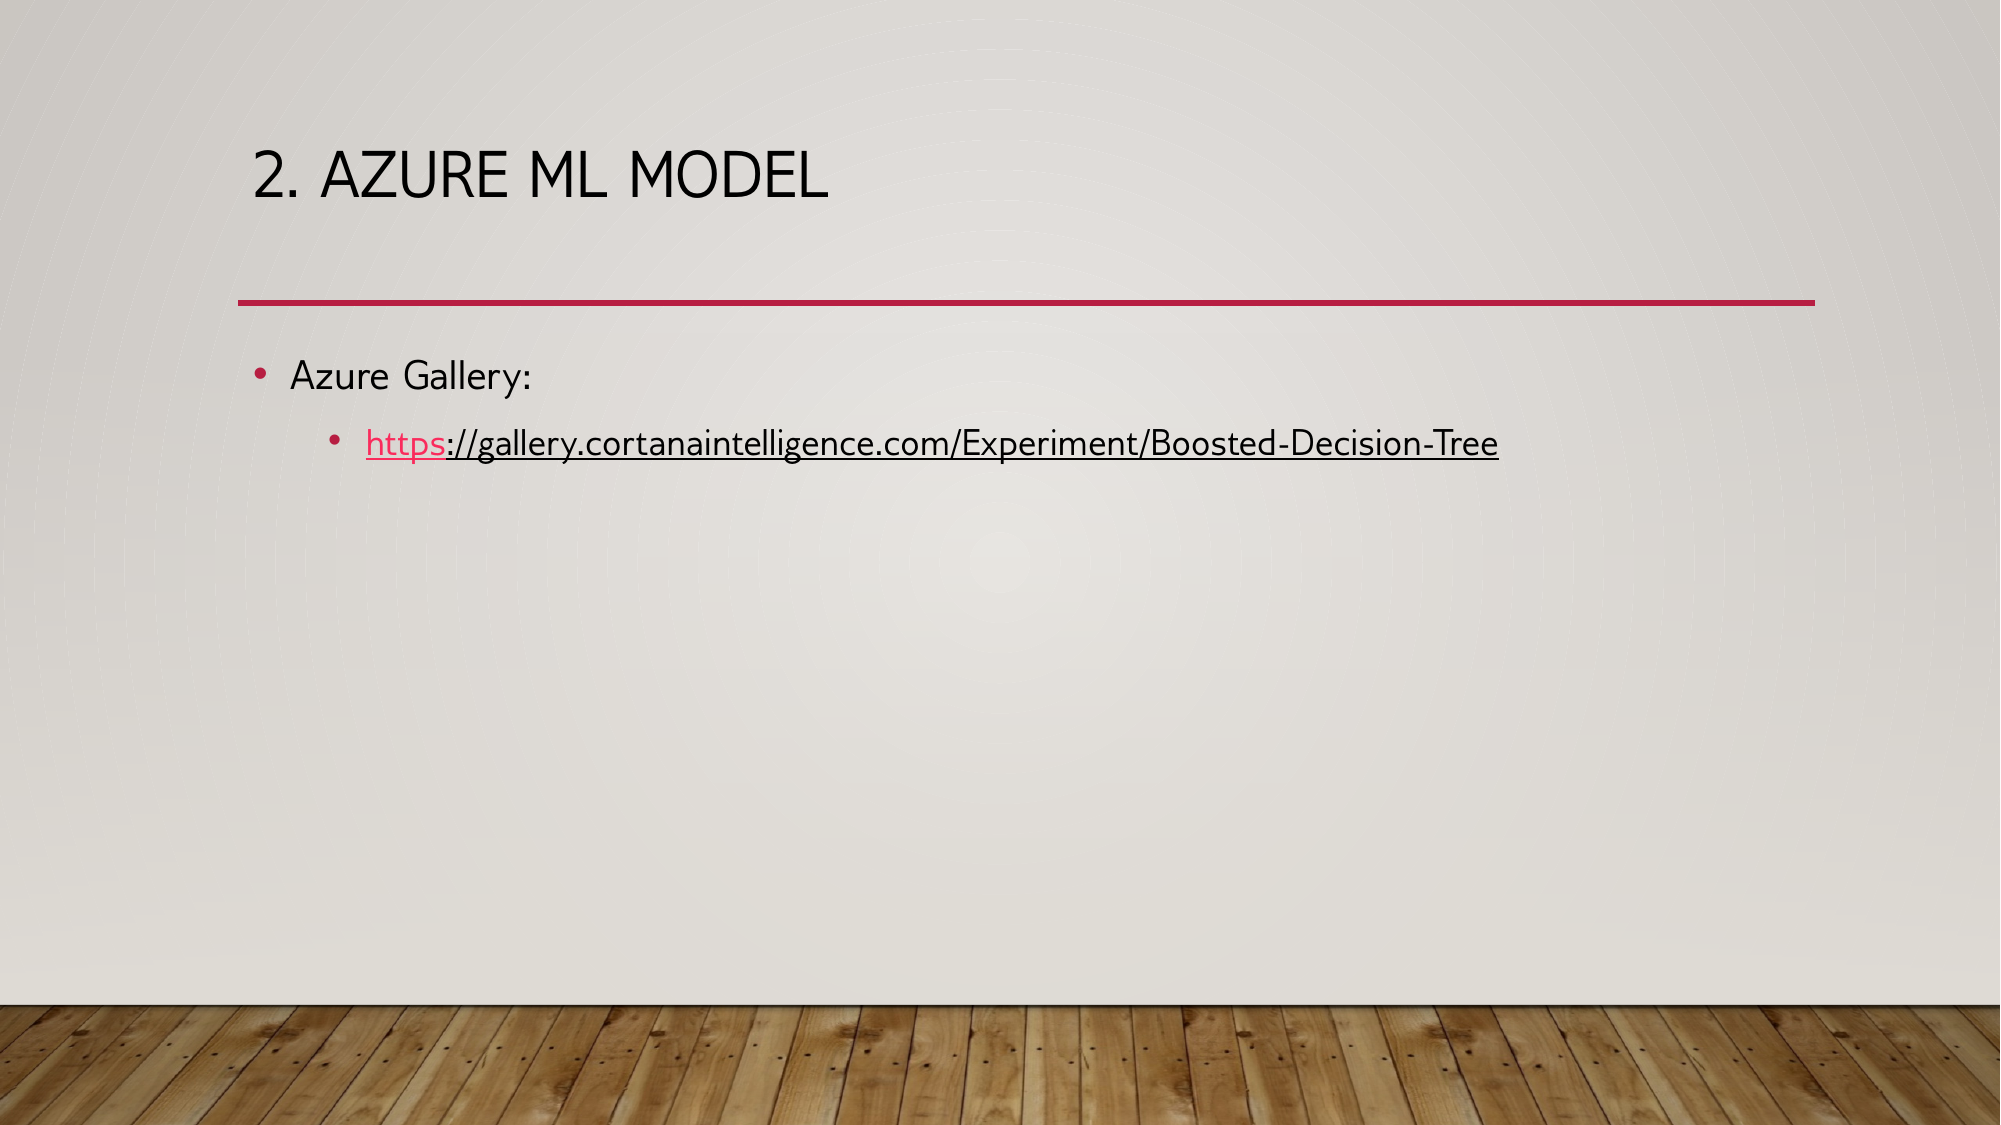

# 2. Azure Ml Model
Azure Gallery:
https://gallery.cortanaintelligence.com/Experiment/Boosted-Decision-Tree